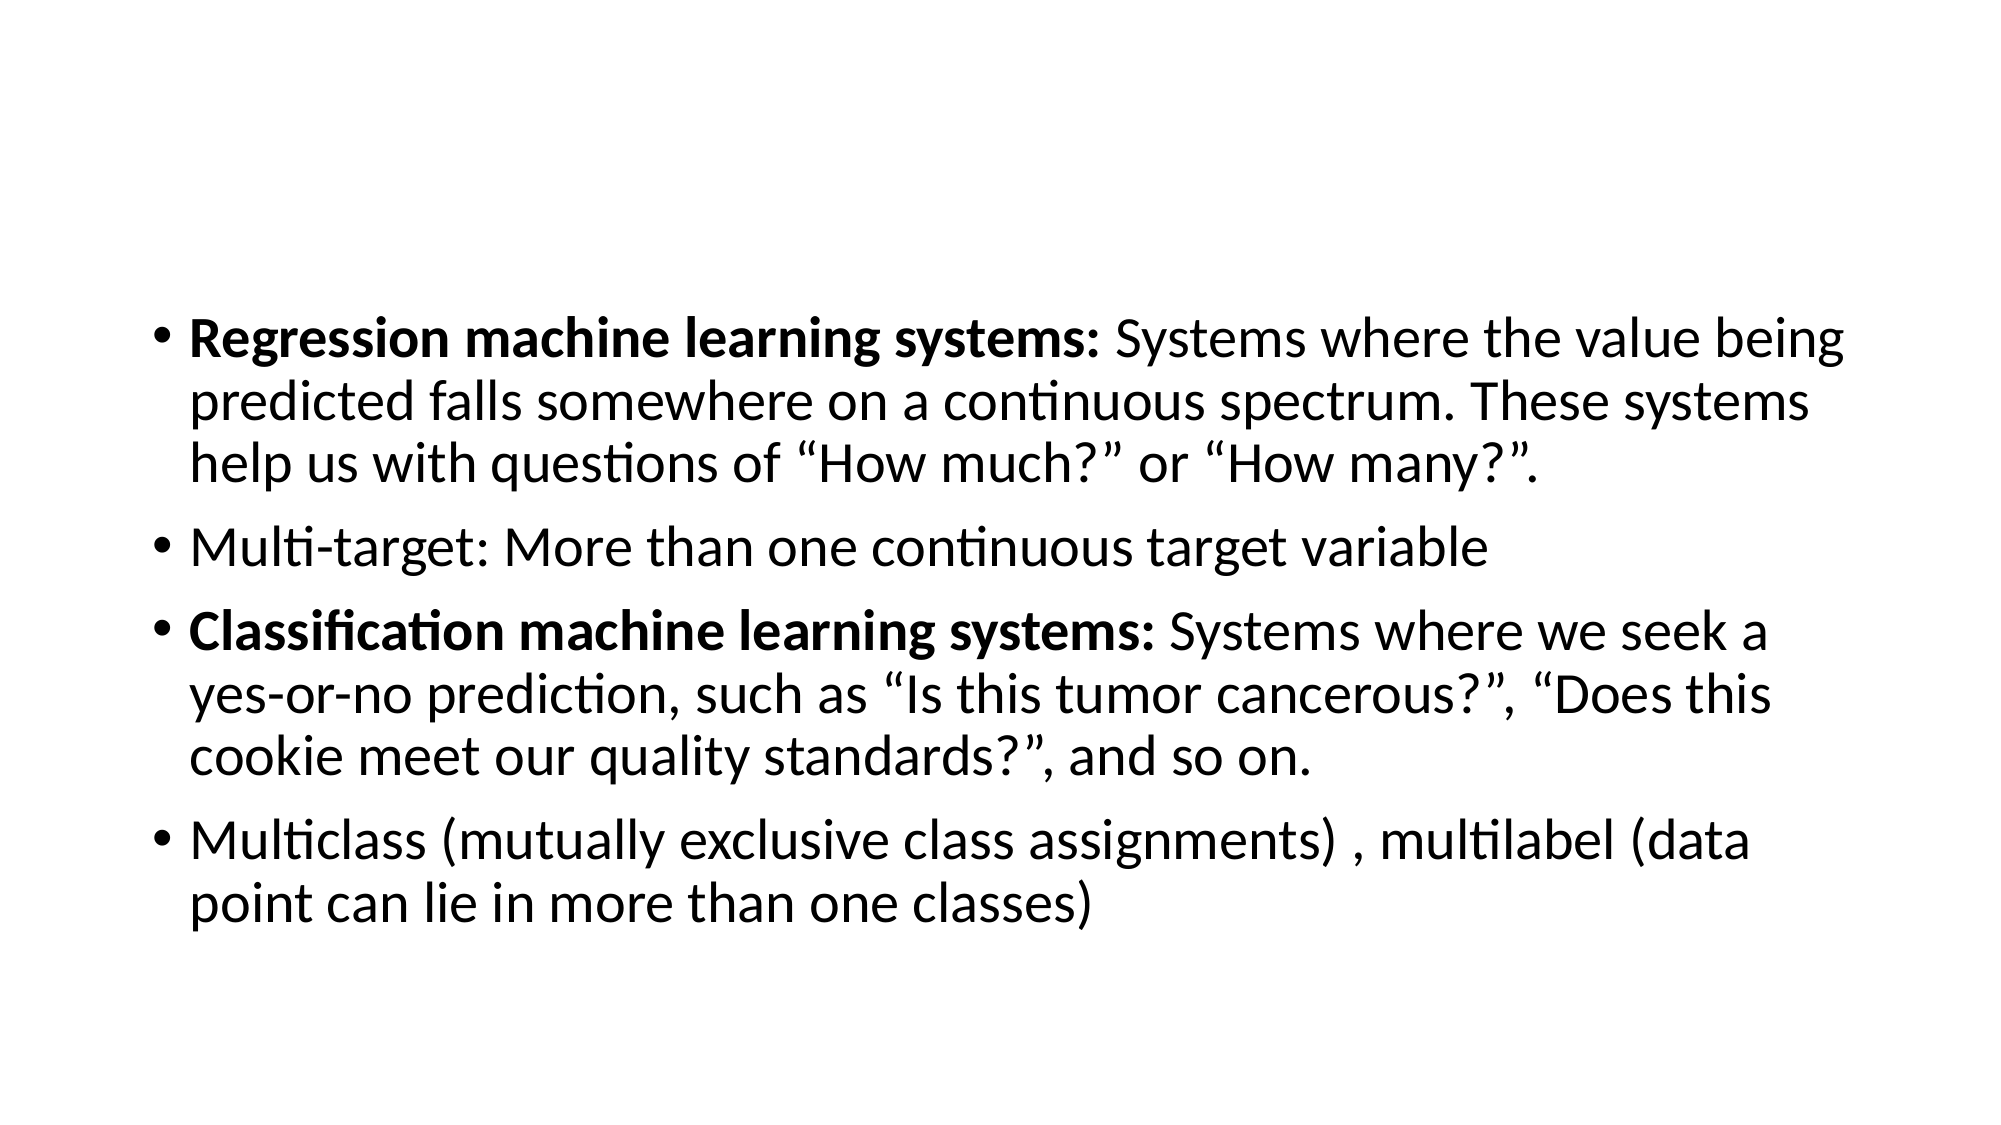

#
Regression machine learning systems: Systems where the value being predicted falls somewhere on a continuous spectrum. These systems help us with questions of “How much?” or “How many?”.
Multi-target: More than one continuous target variable
Classification machine learning systems: Systems where we seek a yes-or-no prediction, such as “Is this tumor cancerous?”, “Does this cookie meet our quality standards?”, and so on.
Multiclass (mutually exclusive class assignments) , multilabel (data point can lie in more than one classes)